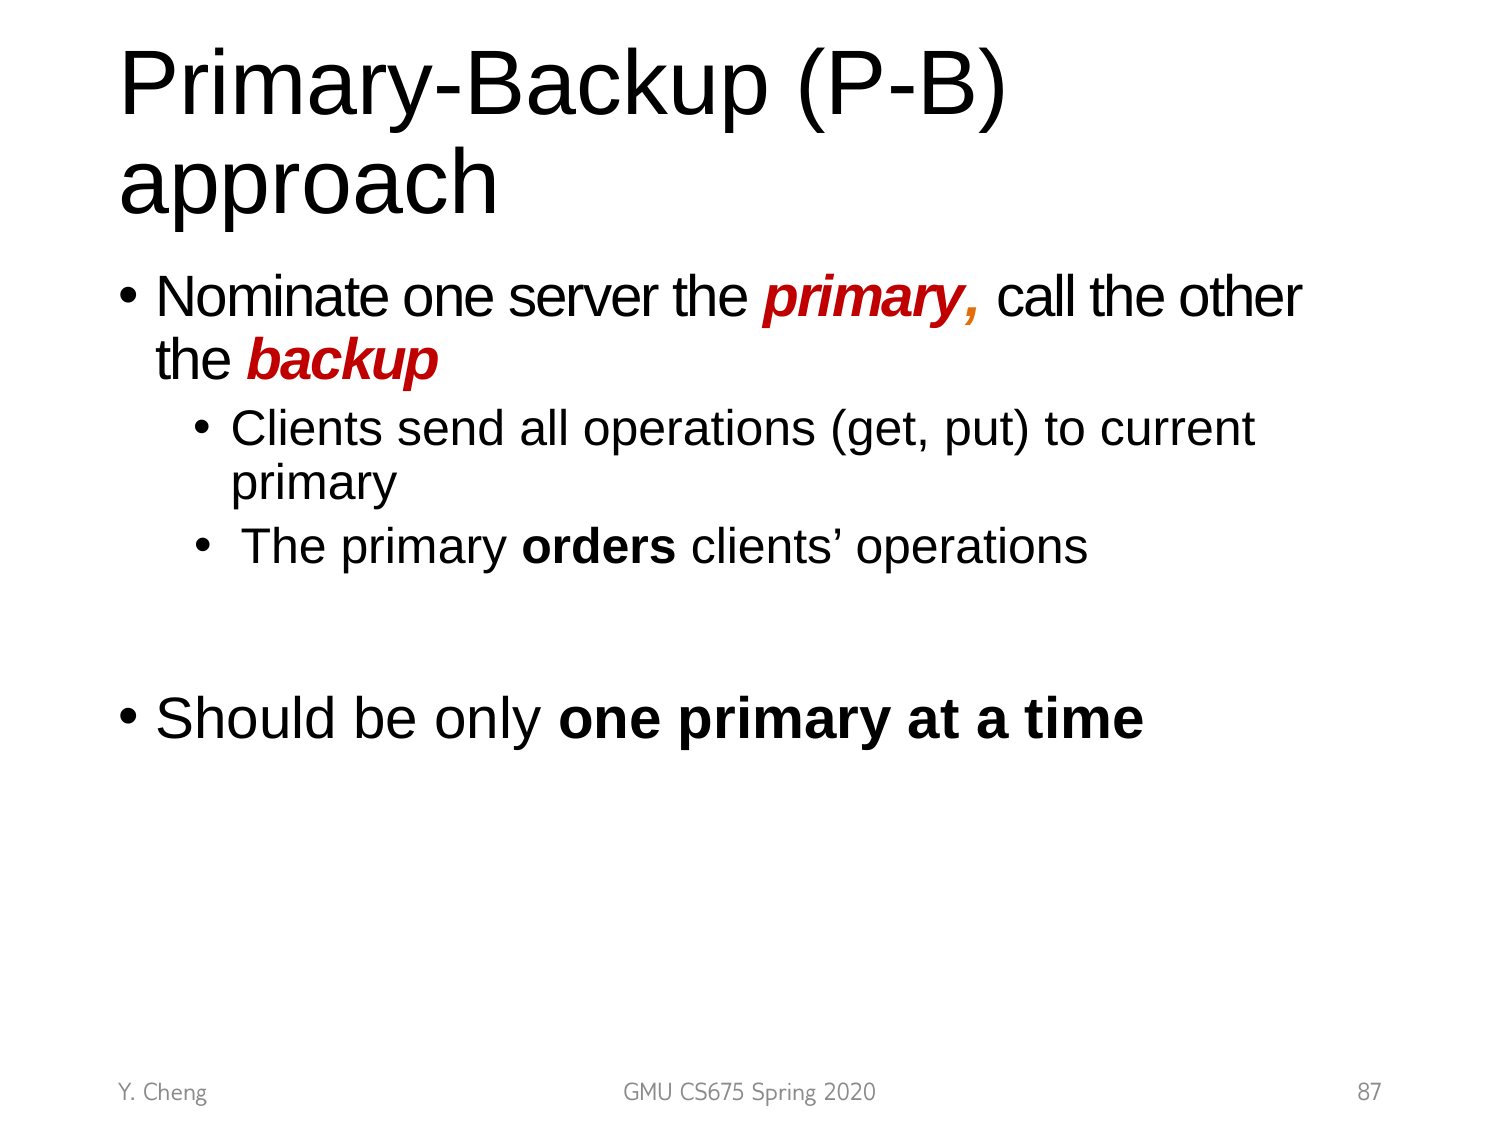

# Primary-Backup (P-B) approach
Nominate one server the primary, call the other the backup
Clients send all operations (get, put) to current primary
The primary orders clients’ operations

Should be only one primary at a time
Y. Cheng
GMU CS675 Spring 2020
87